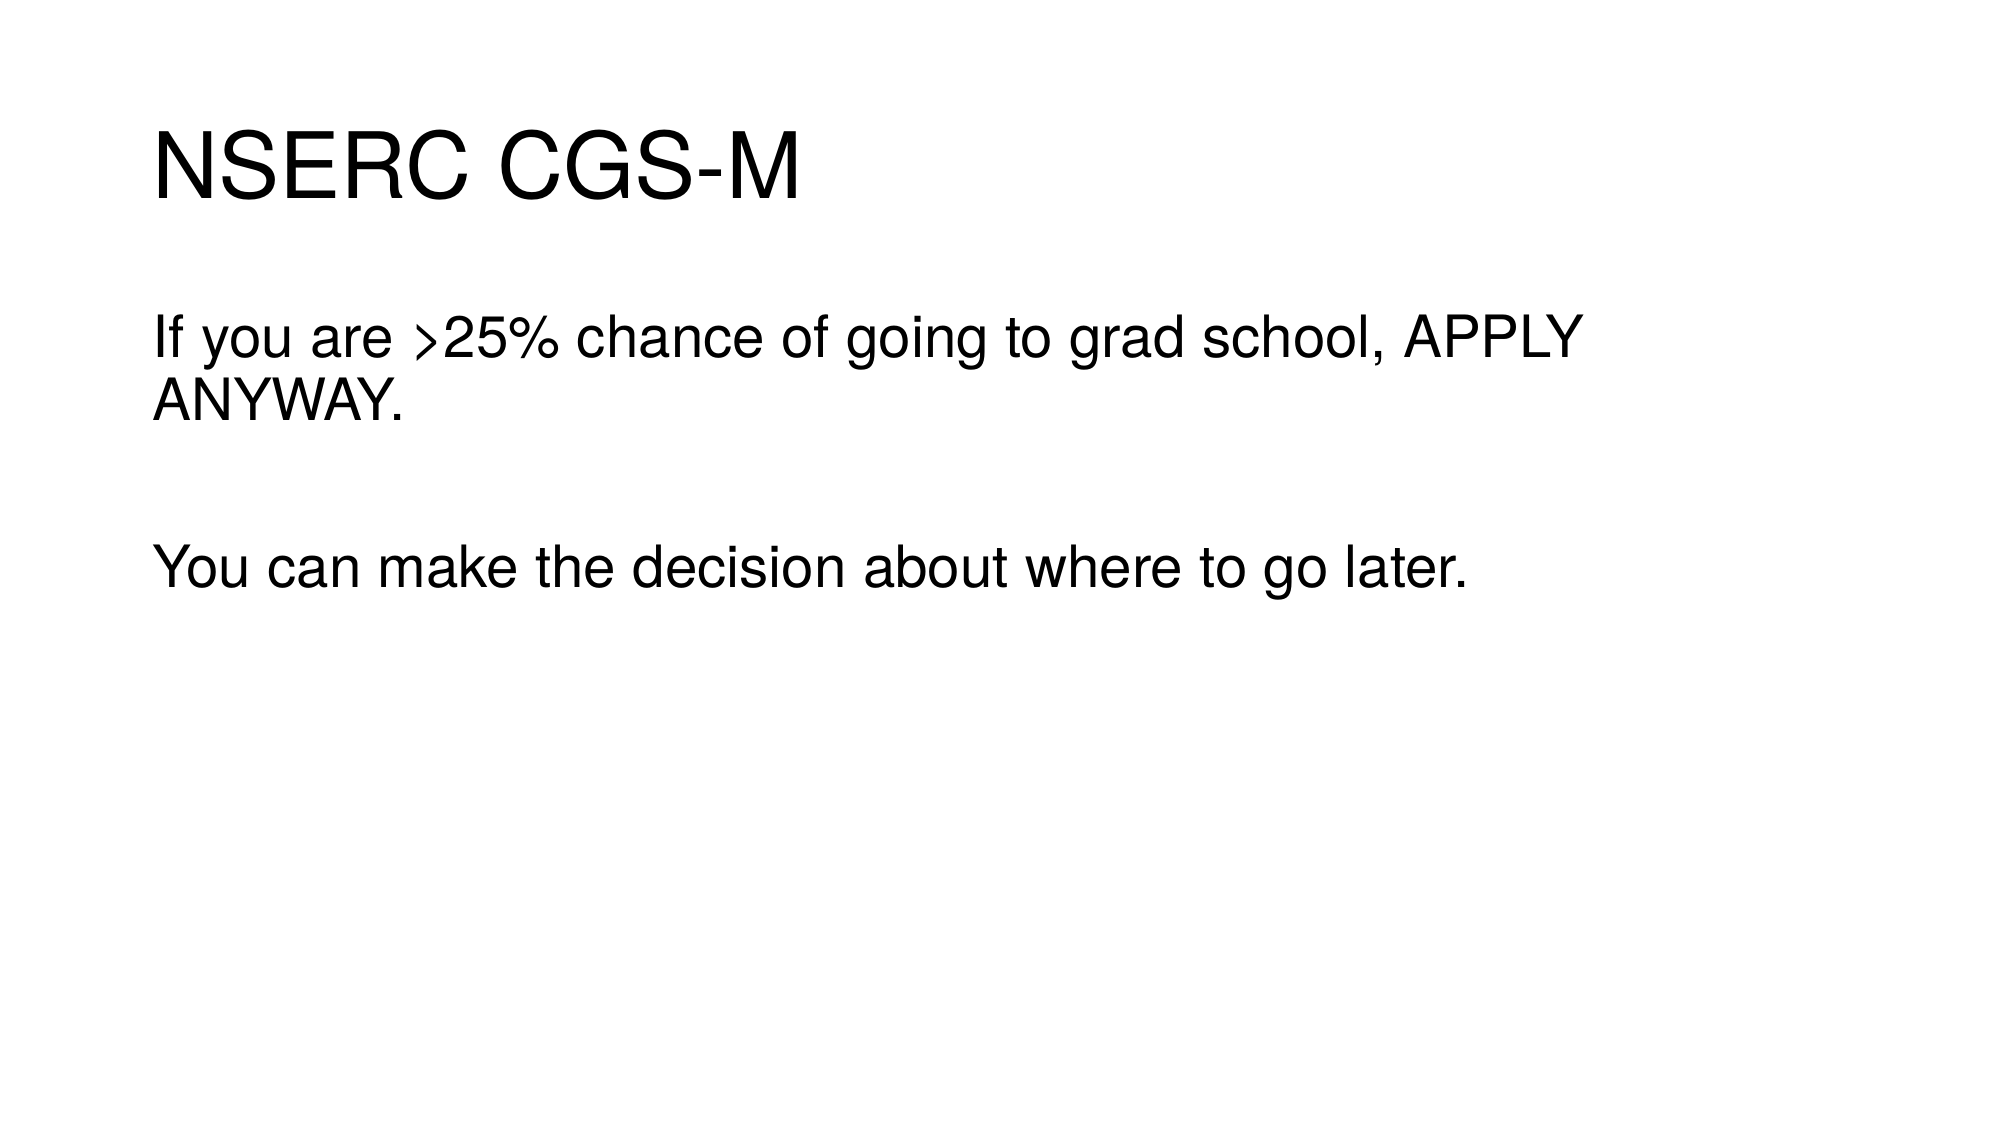

# NSERC CGS-M
If you are >25% chance of going to grad school, APPLY ANYWAY.

You can make the decision about where to go later.